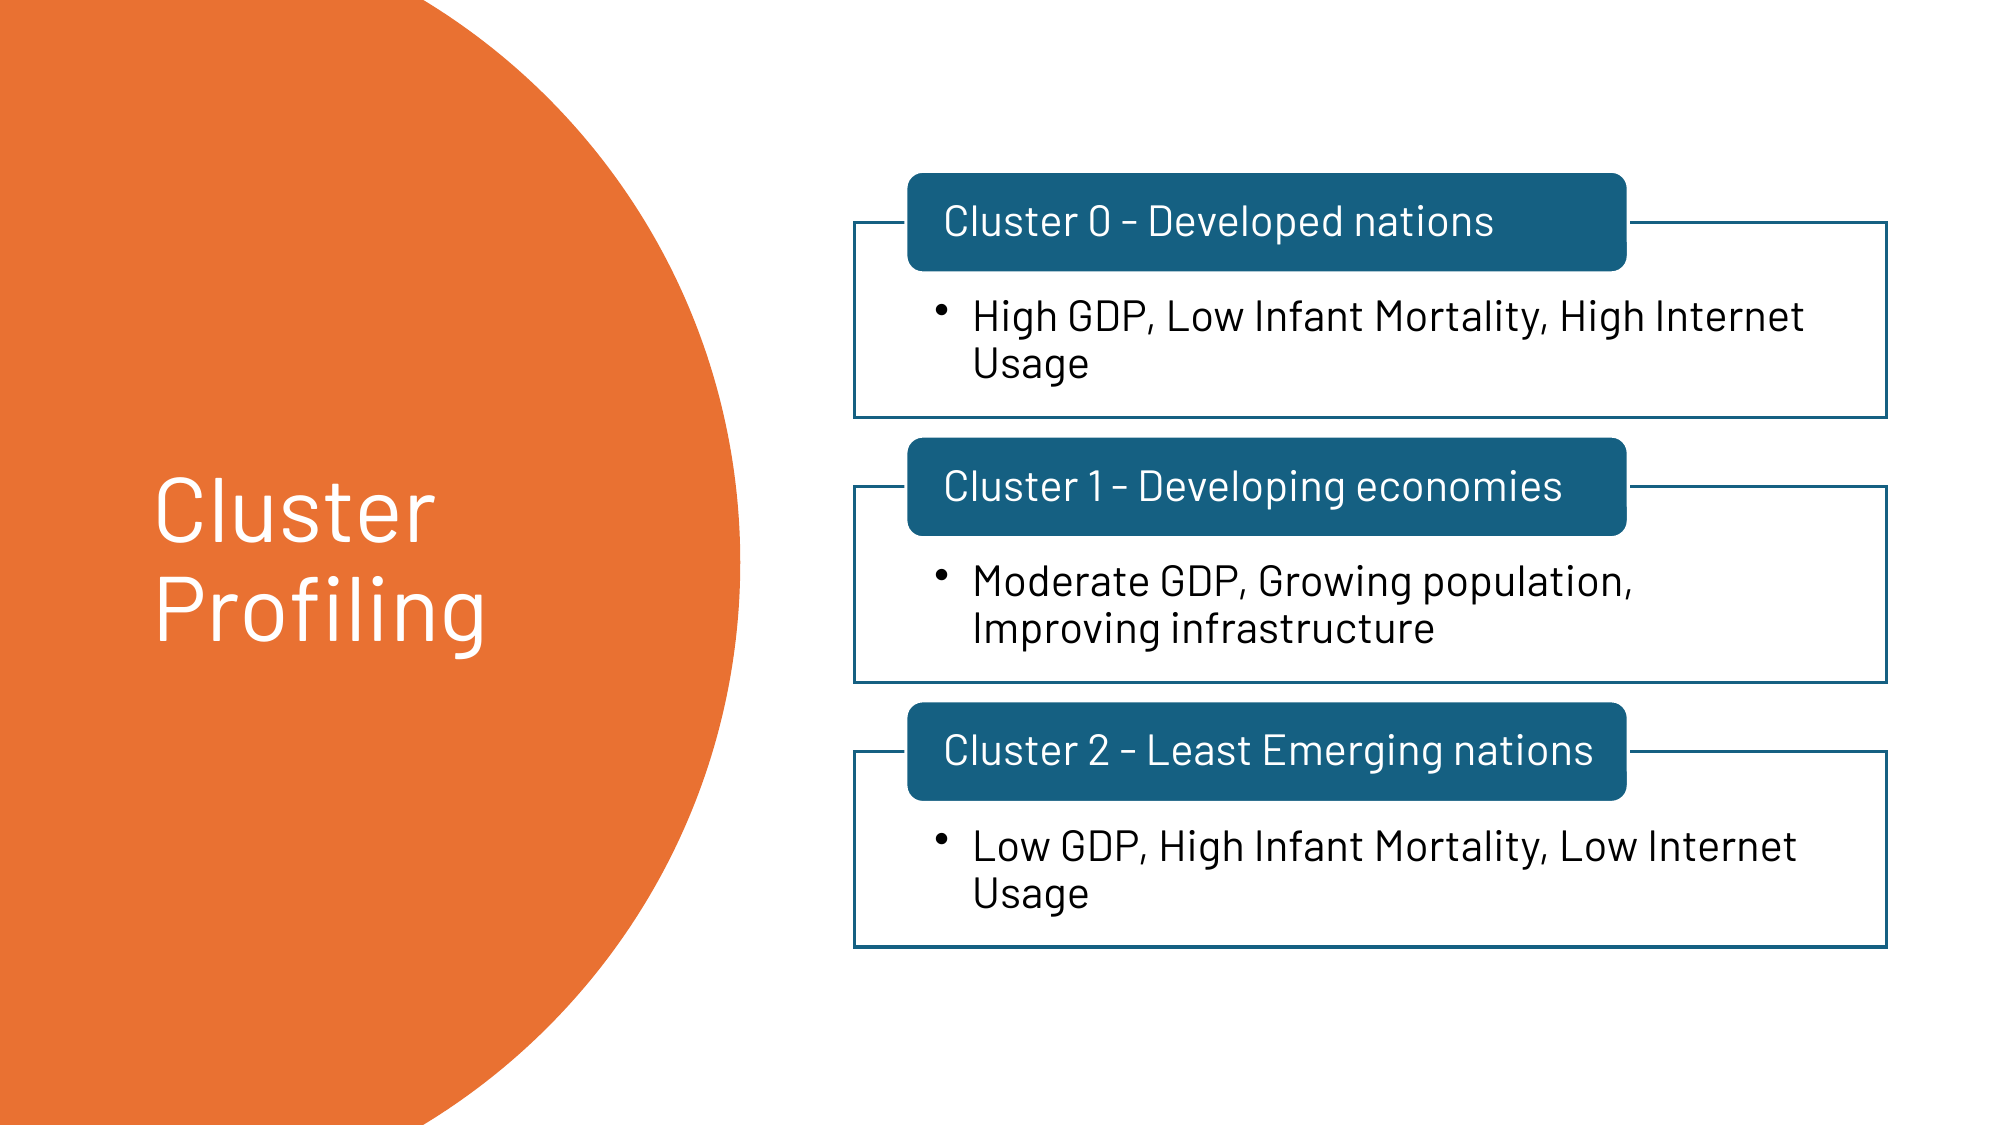

High GDP, Low Infant Mortality, High Internet Usage
Cluster 0 - Developed nations
Moderate GDP, Growing population, Improving infrastructure
Cluster 1 - Developing economies
Low GDP, High Infant Mortality, Low Internet Usage
Cluster 2 - Least Emerging nations
# Cluster Profiling